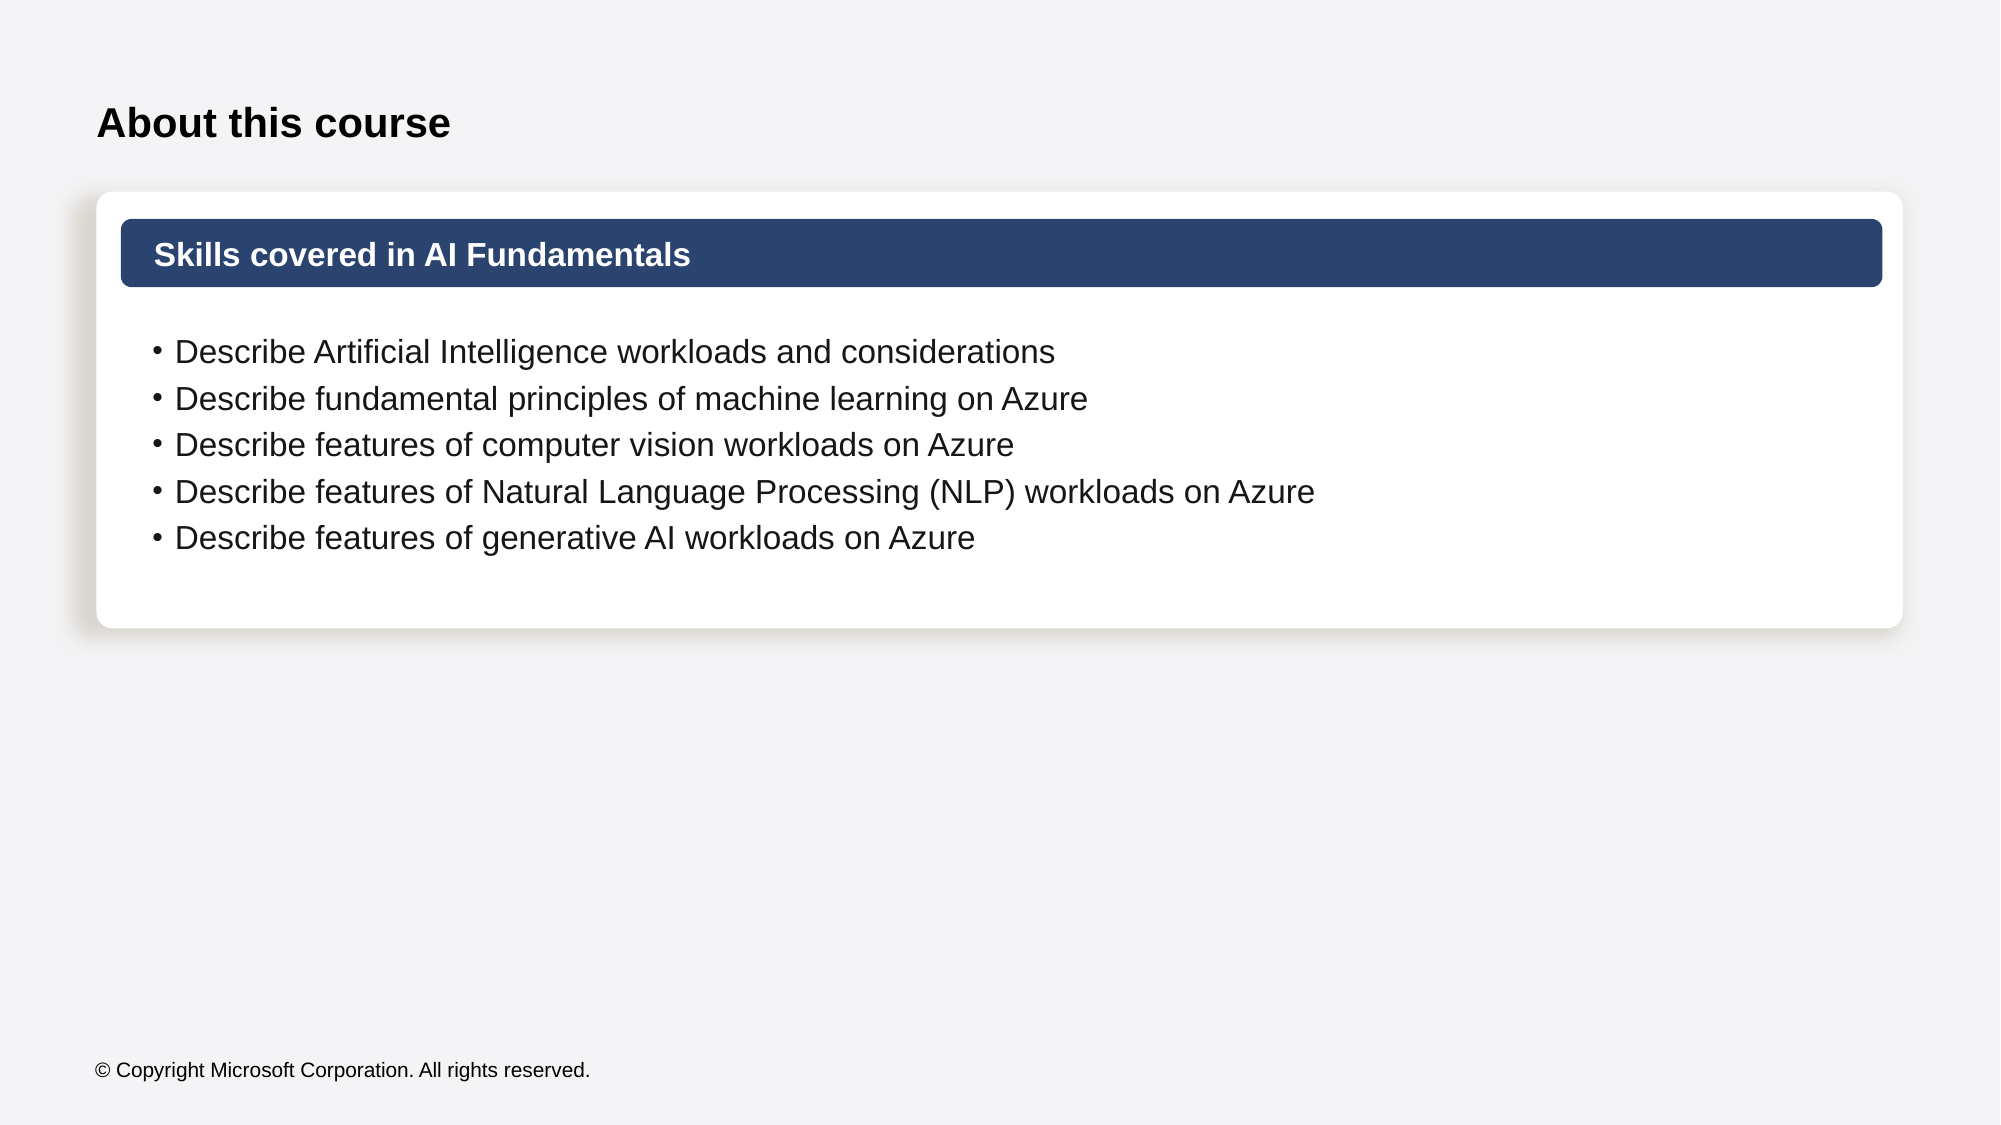

# About this course

Skills covered in AI Fundamentals
Describe Artificial Intelligence workloads and considerations
Describe fundamental principles of machine learning on Azure
Describe features of computer vision workloads on Azure
Describe features of Natural Language Processing (NLP) workloads on Azure
Describe features of generative AI workloads on Azure
© Copyright Microsoft Corporation. All rights reserved.